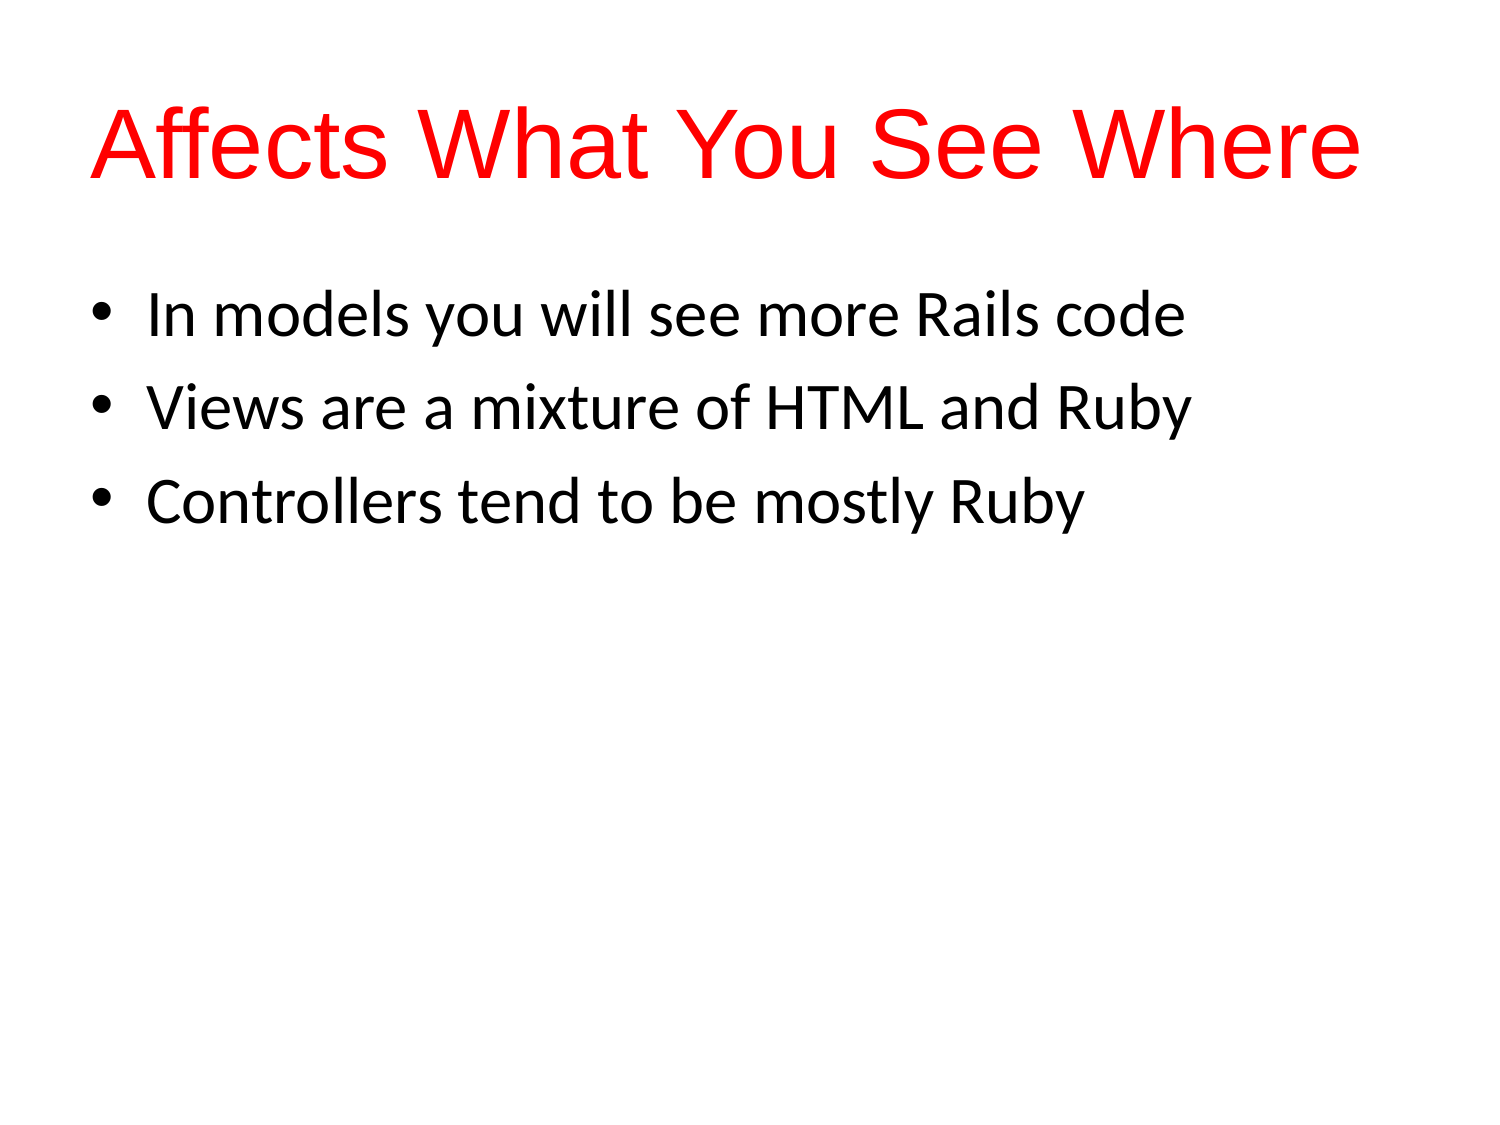

# Affects What You See Where
In models you will see more Rails code
Views are a mixture of HTML and Ruby
Controllers tend to be mostly Ruby